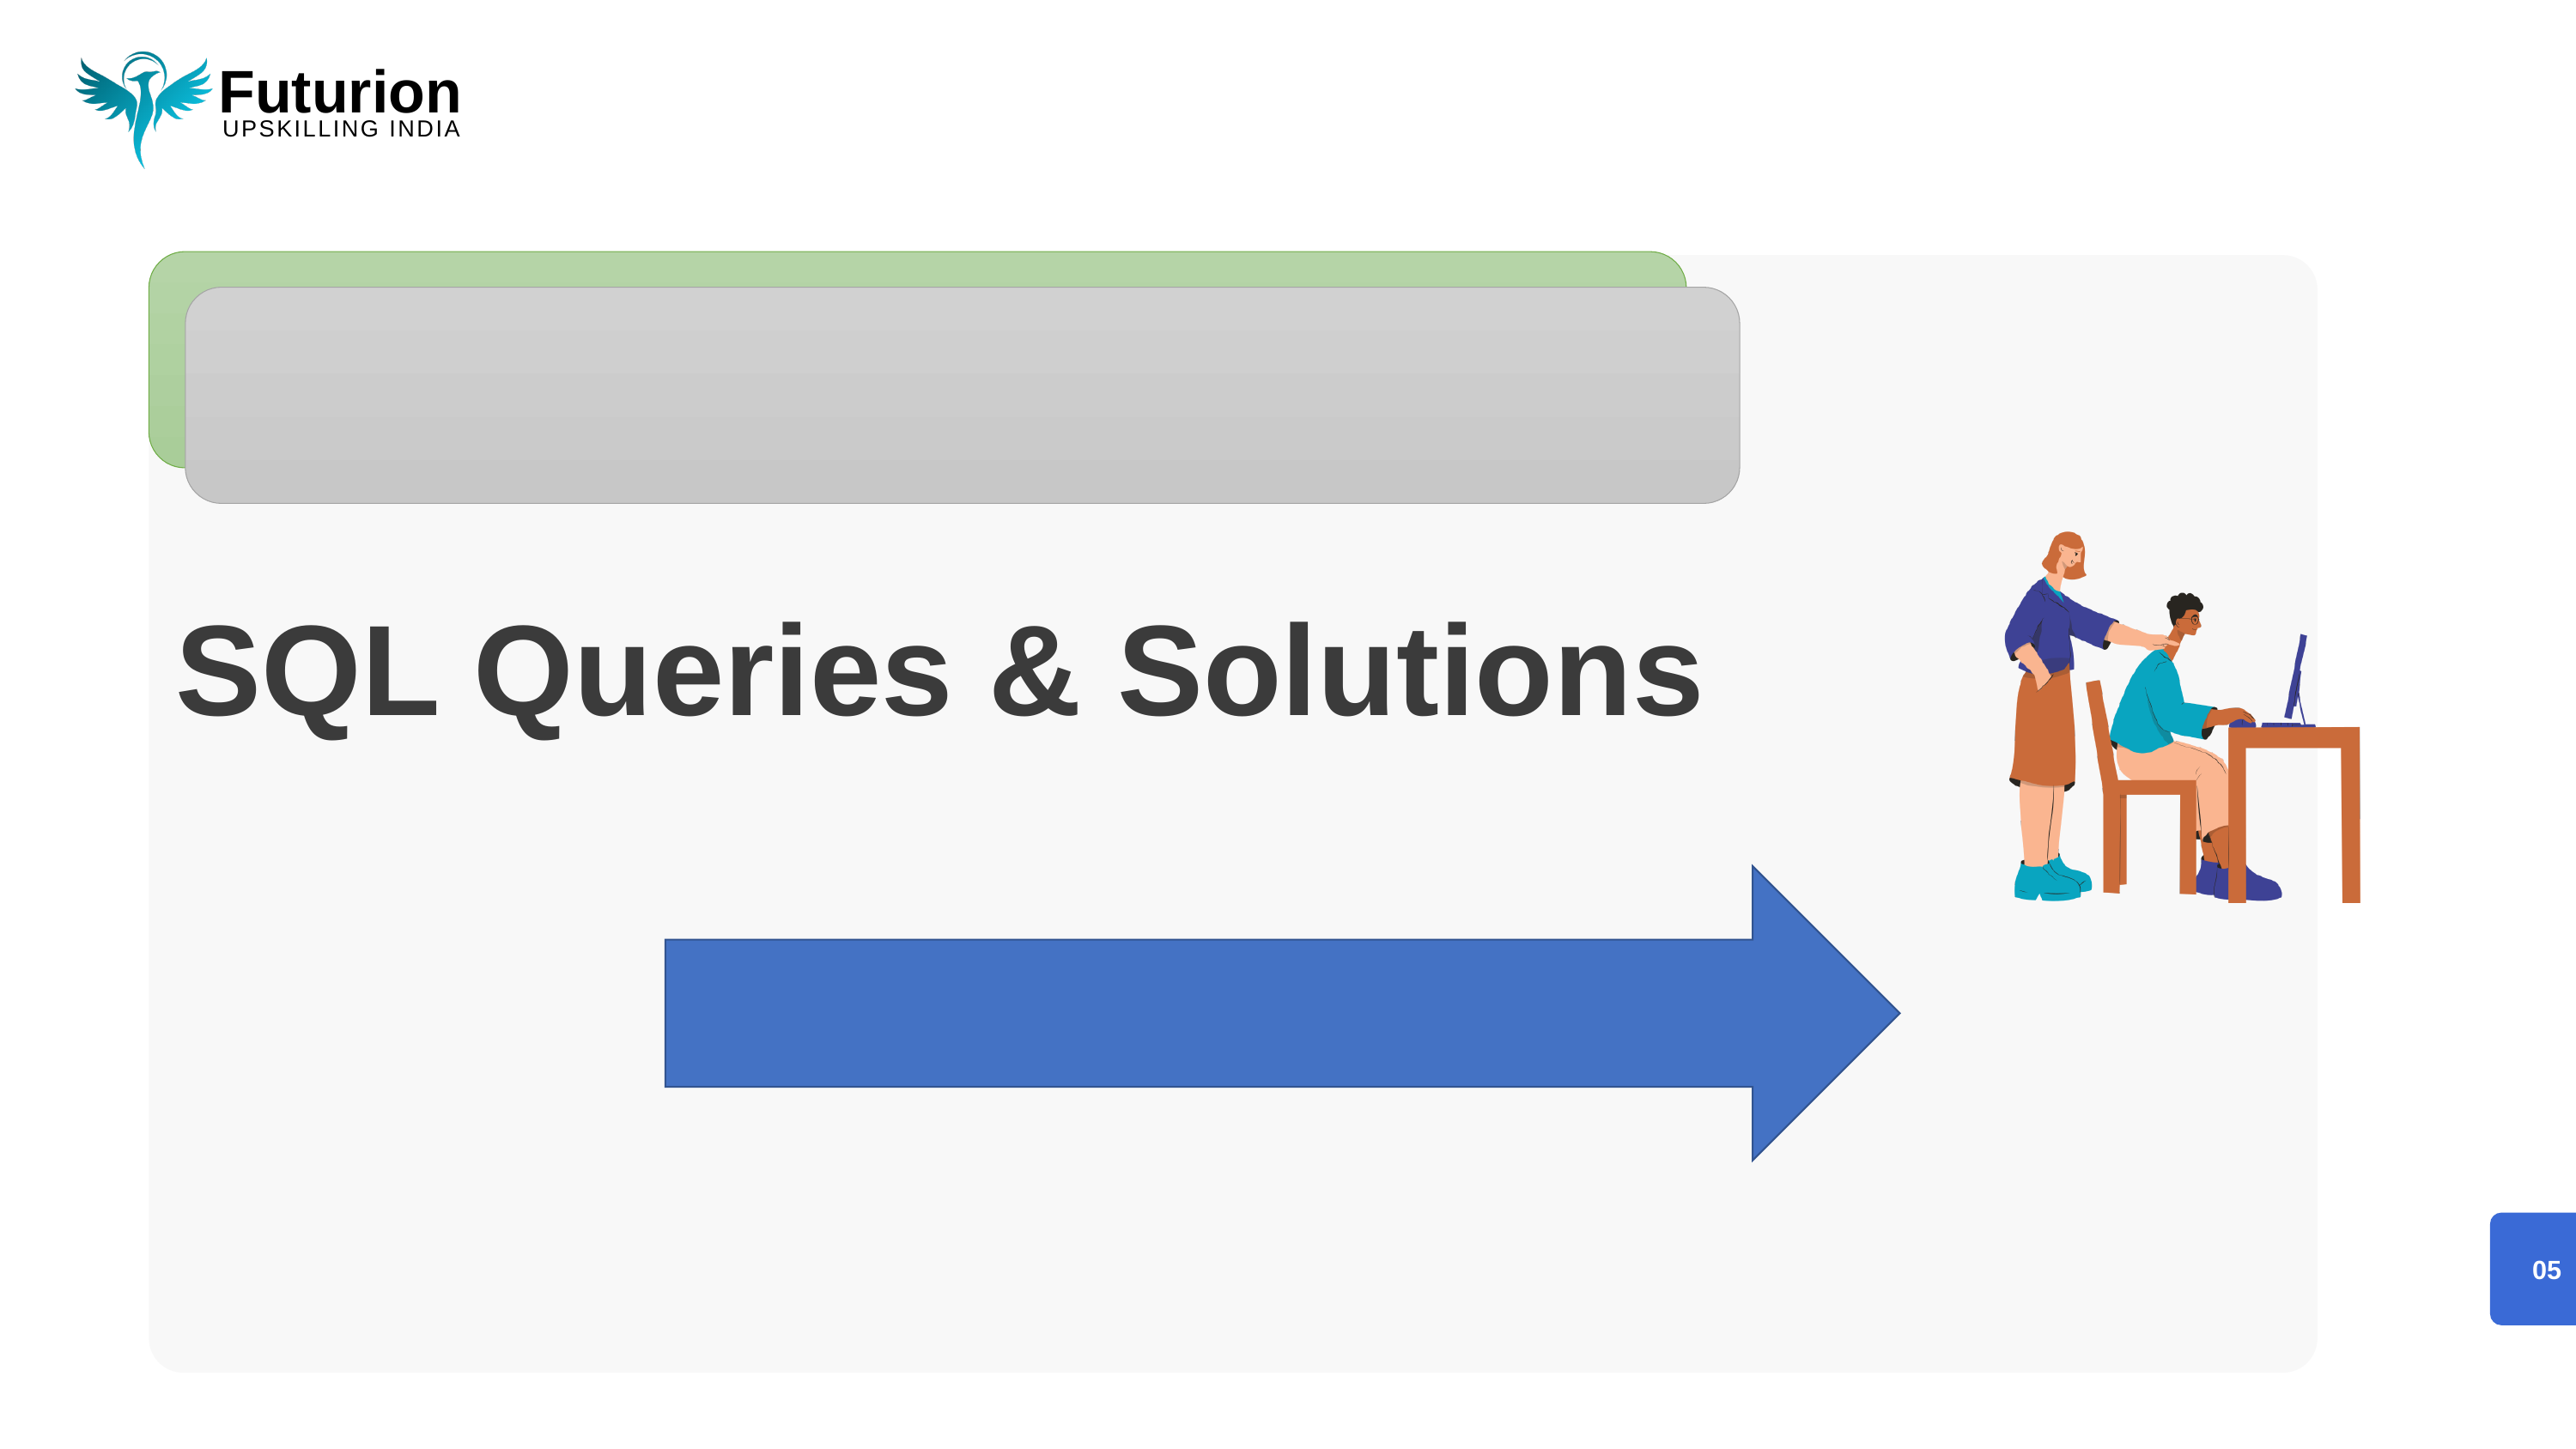

Futurion
UPSKILLING INDIA

SQL Queries & Solutions

3
05